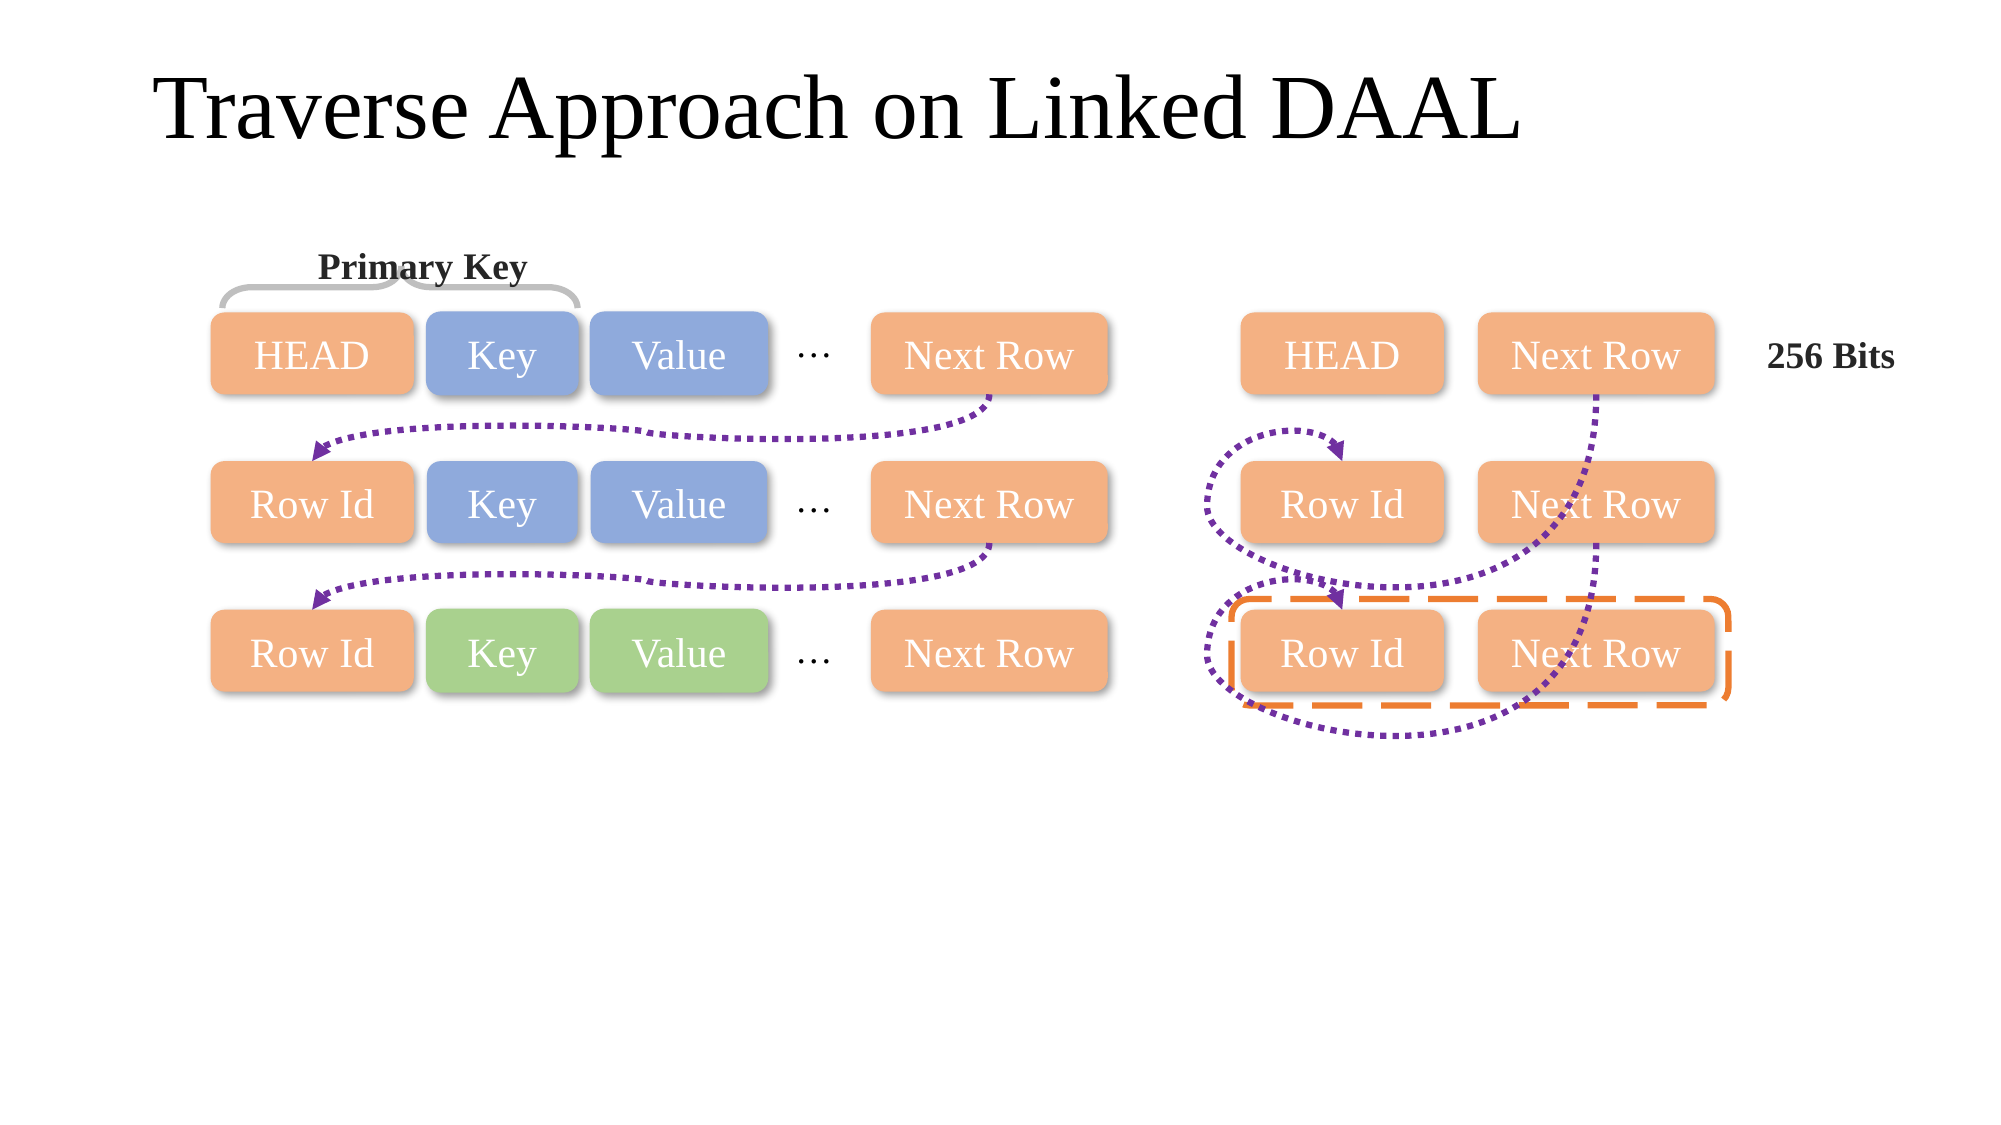

# Traverse Approach on Linked DAAL

Primary Key
HEAD
Key
Next Row
HEAD
Next Row
Value
…
256 Bits
Row Id
Key
Next Row
Row Id
Next Row
Value
…

Row Id
Key
Next Row
Row Id
Next Row
Value
…